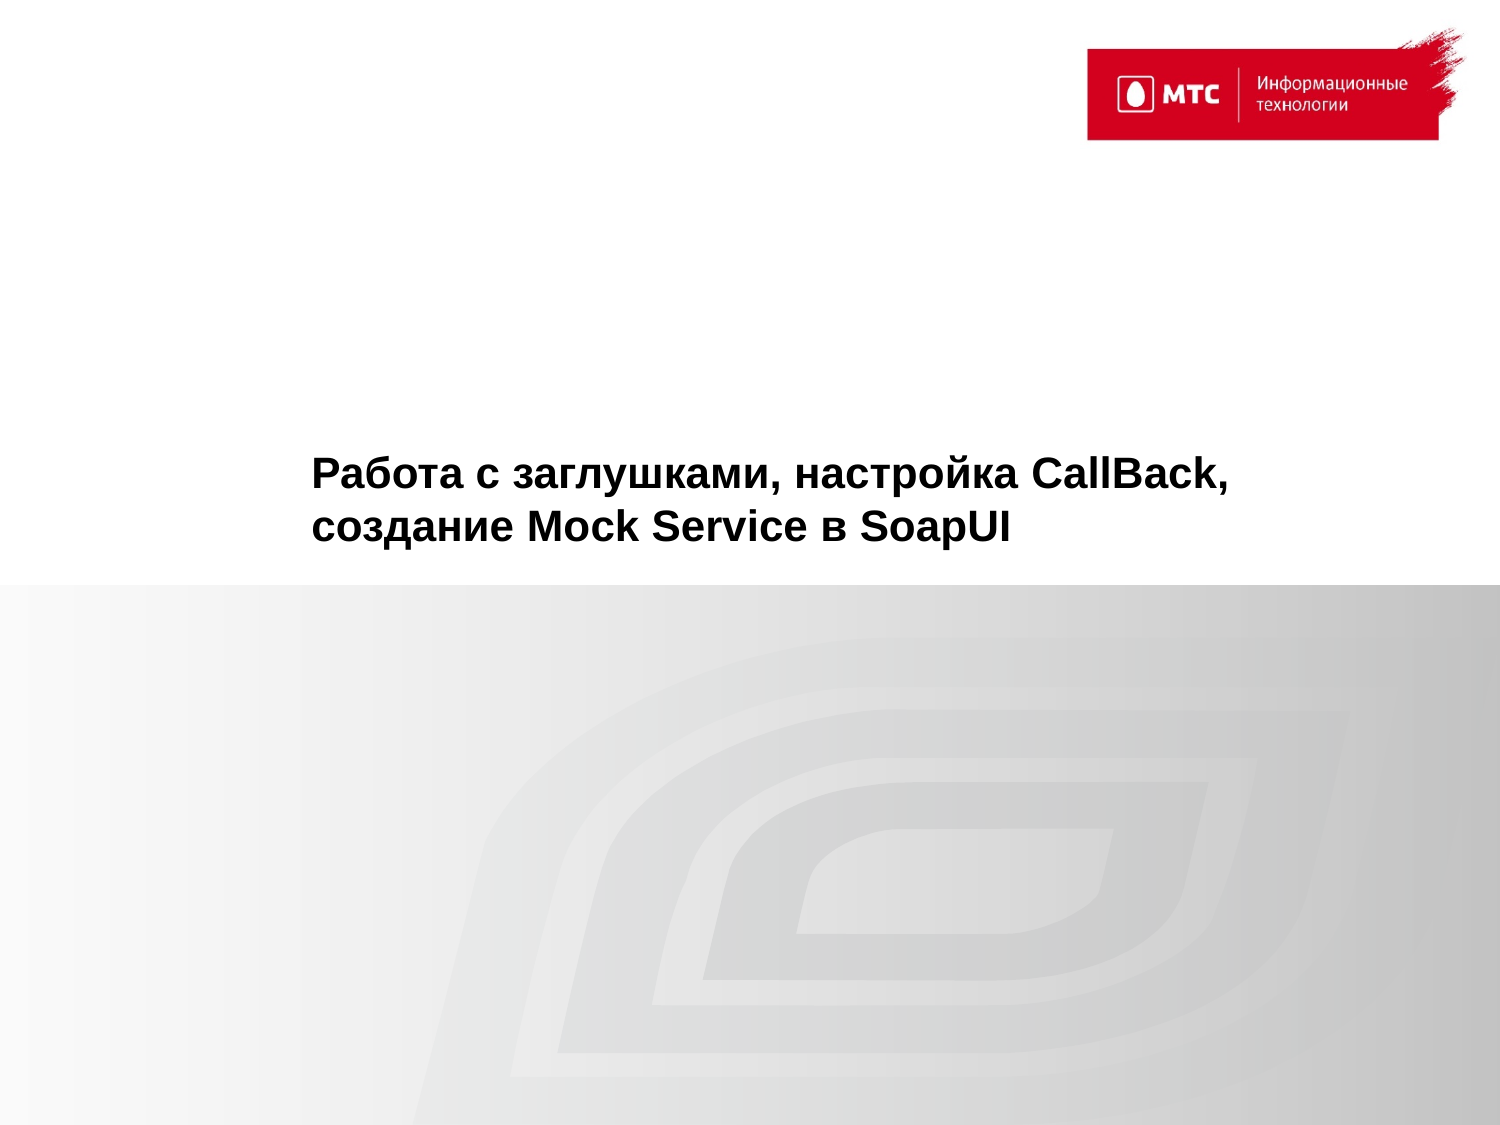

Работа с заглушками, настройка CallBack,
создание Mock Service в SoapUI

#